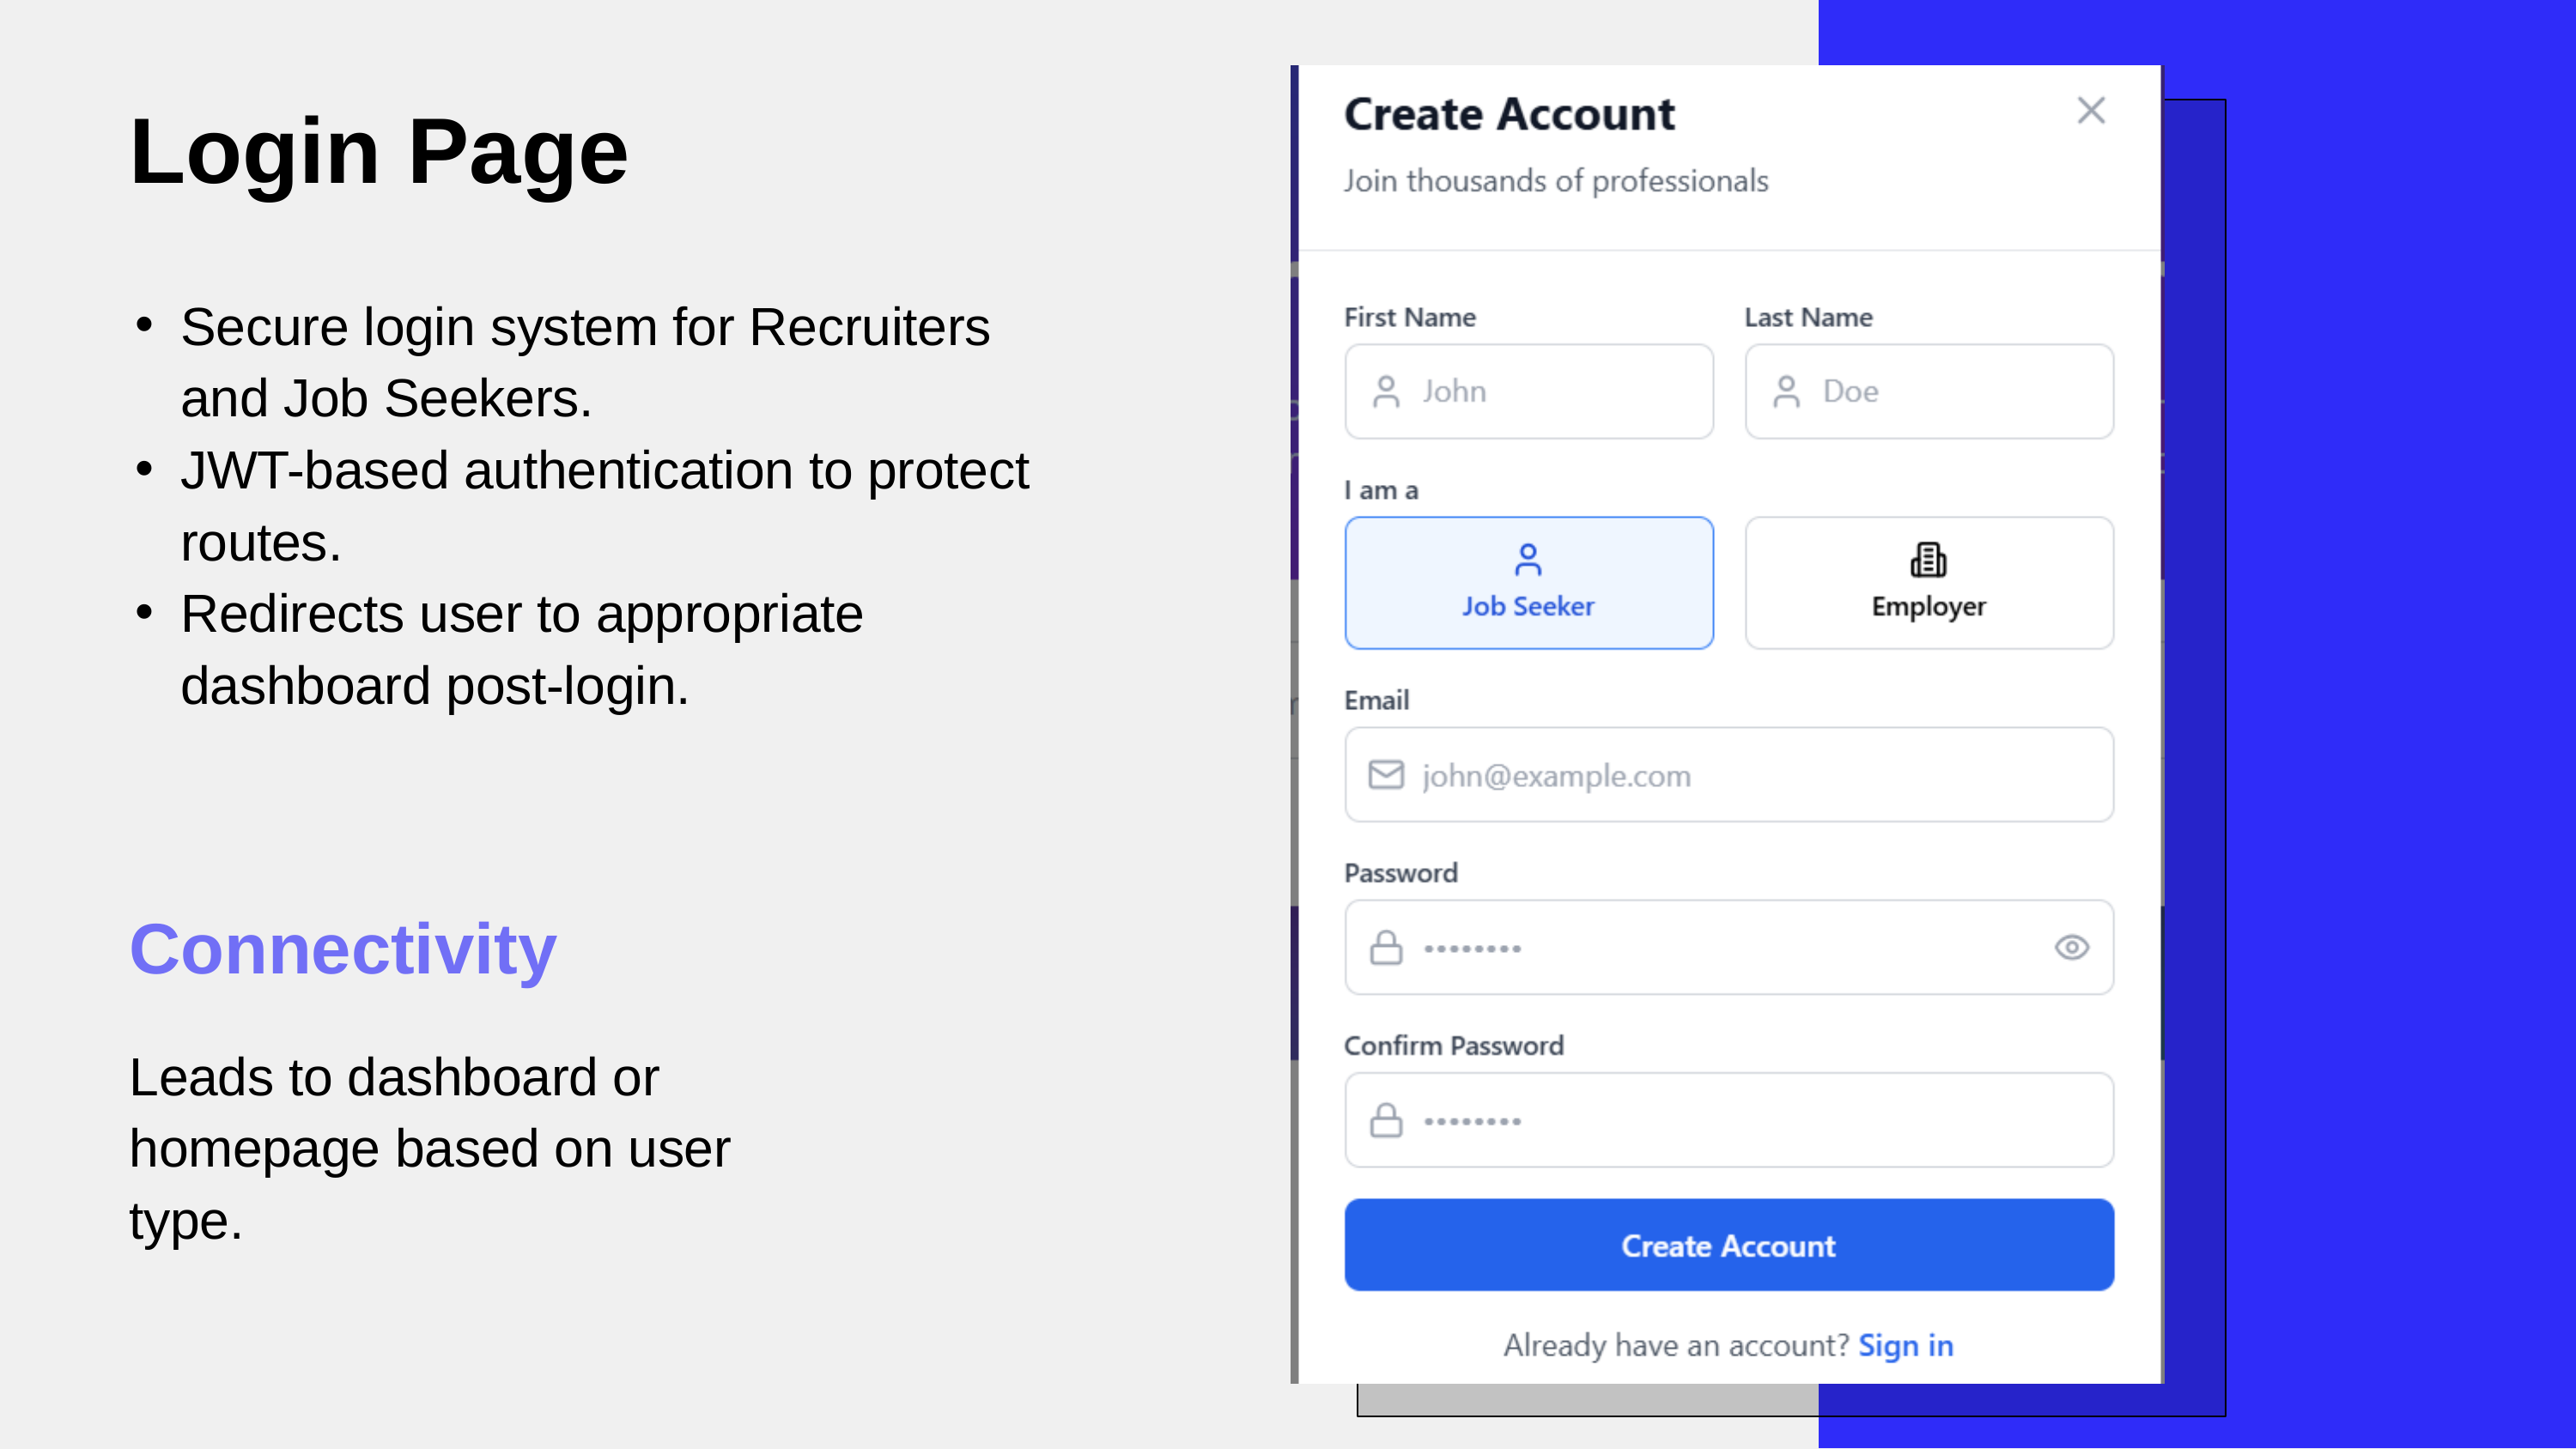

Login Page

Secure login system for Recruiters and Job Seekers.
JWT-based authentication to protect routes.
Redirects user to appropriate dashboard post-login.

Connectivity
Leads to dashboard or homepage based on user type.